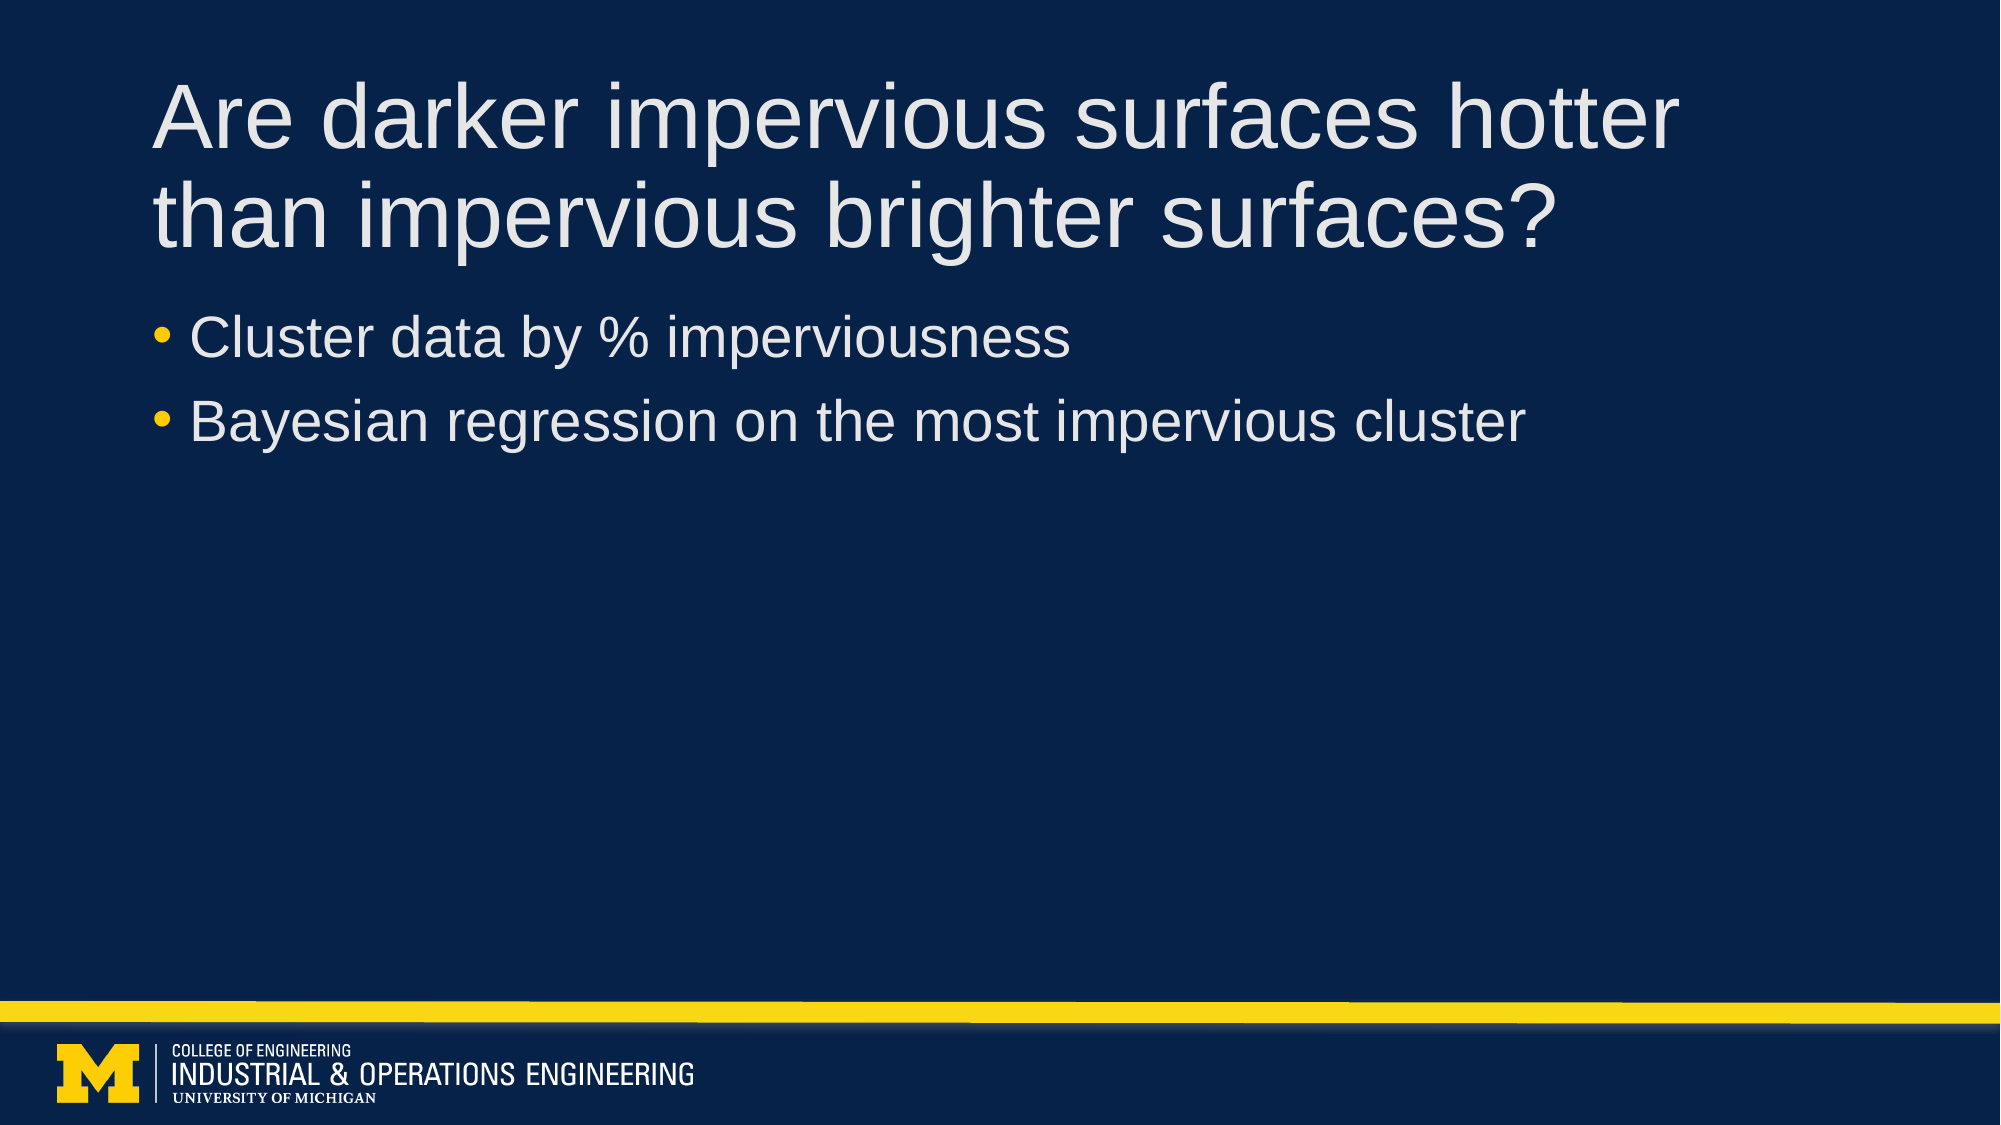

# Are darker impervious surfaces hotter than impervious brighter surfaces?
Cluster data by % imperviousness
Bayesian regression on the most impervious cluster